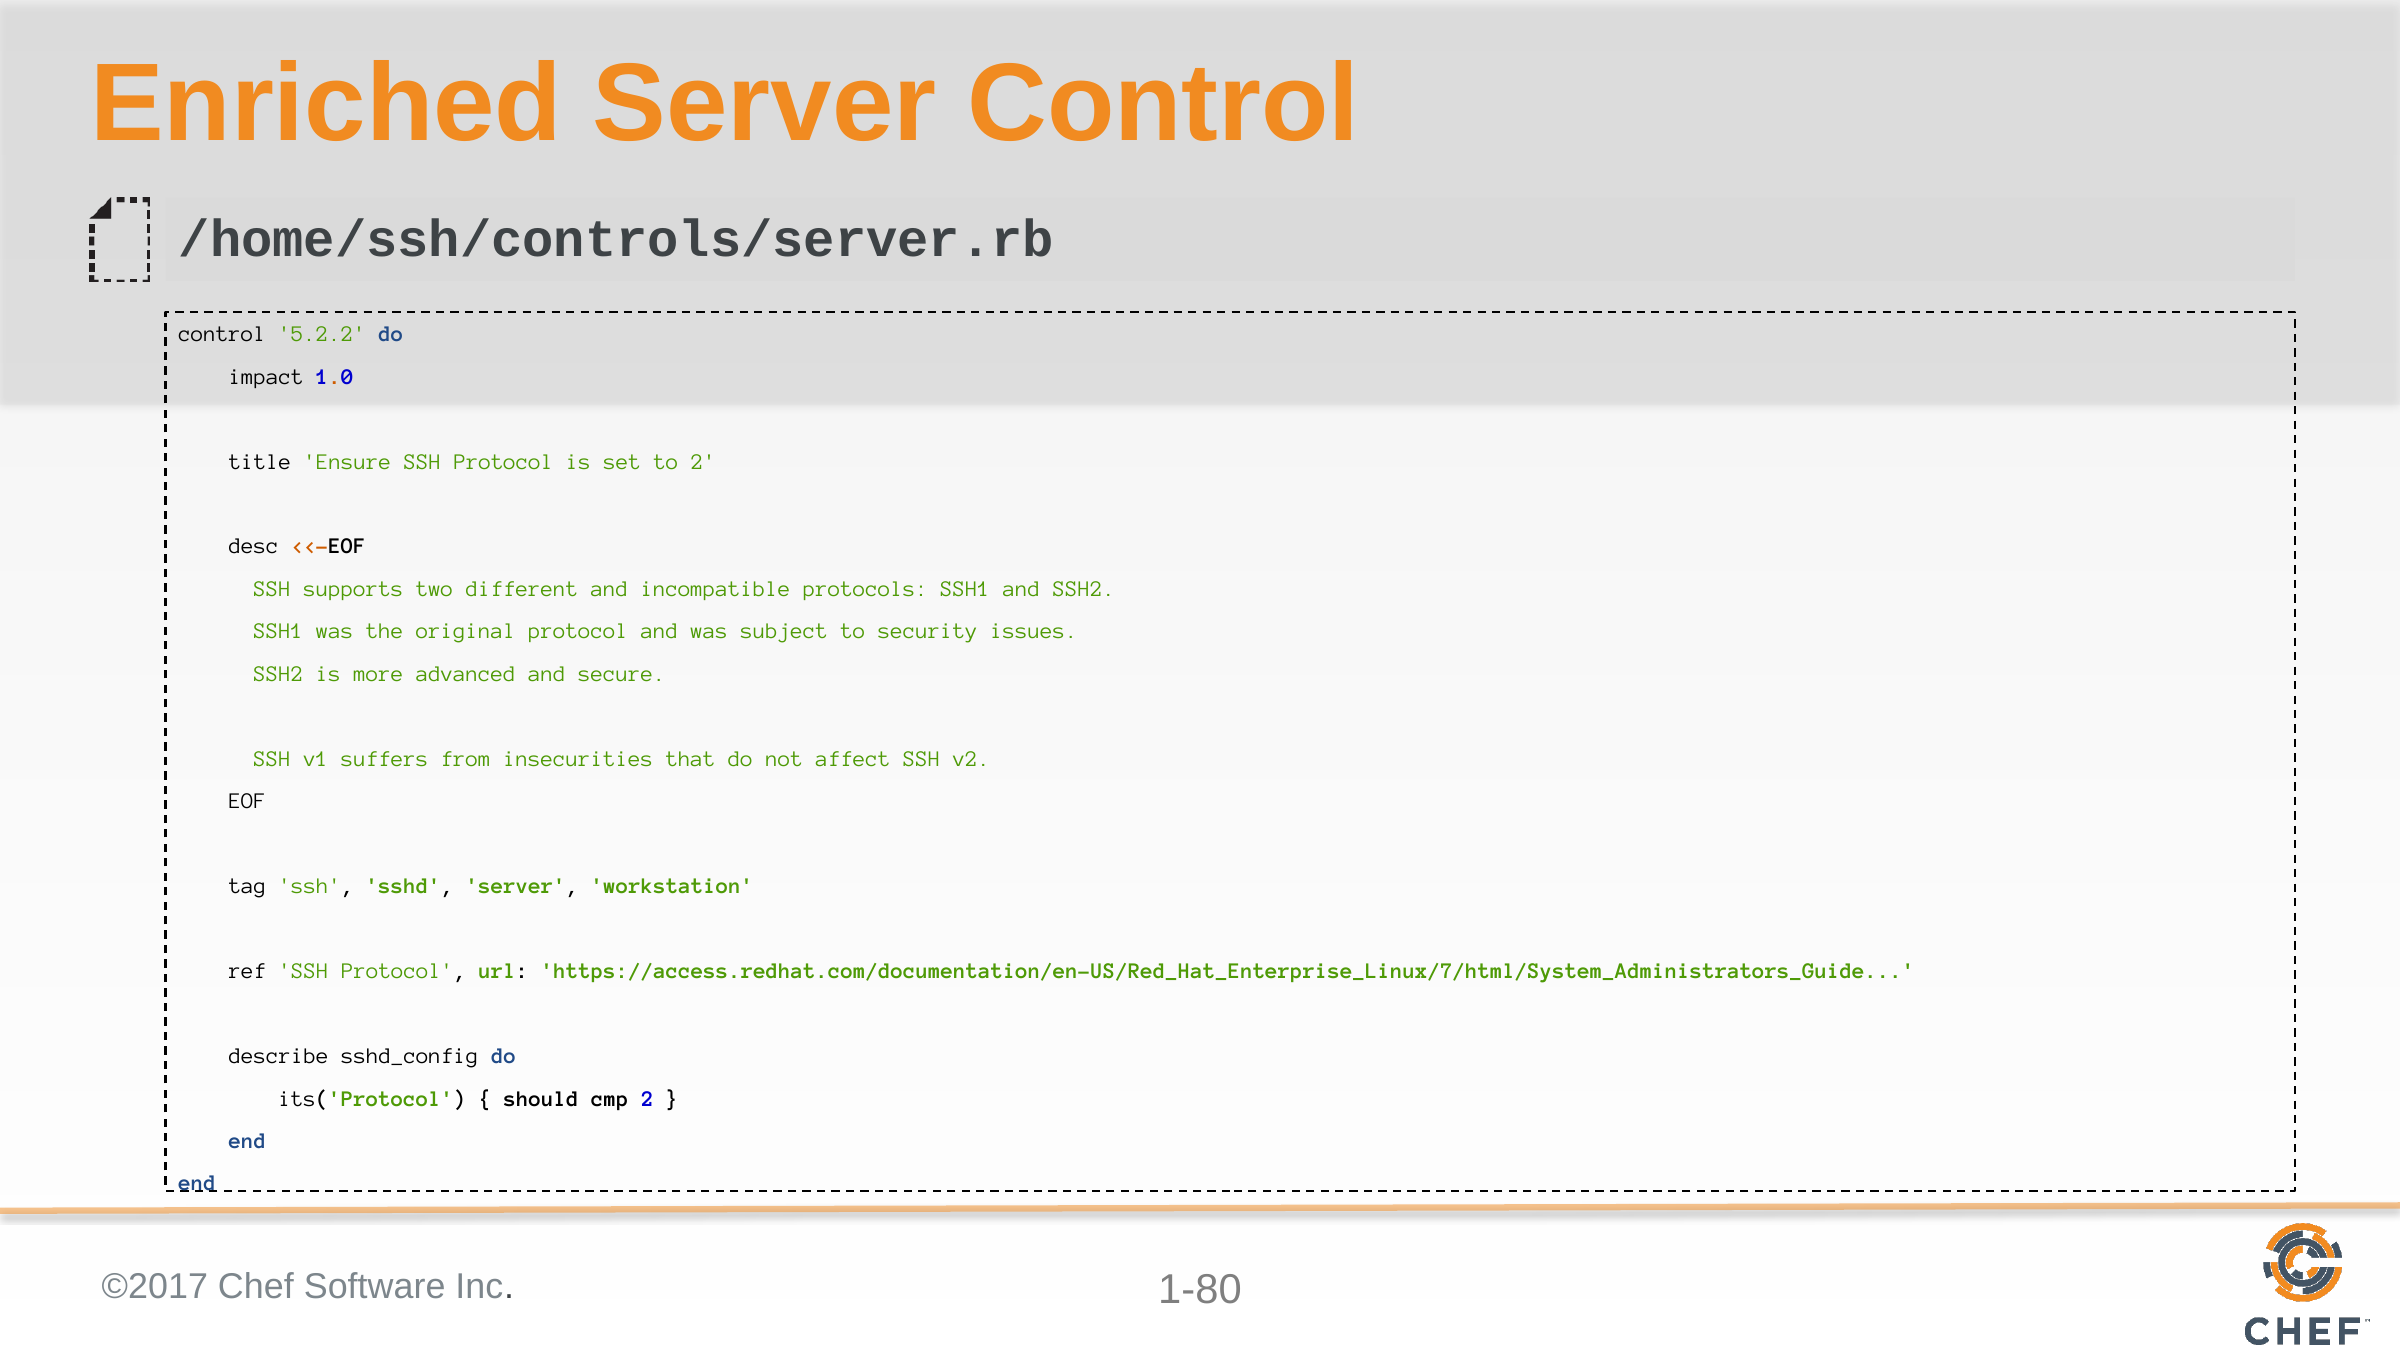

# Enriched Server Control
/home/ssh/controls/server.rb
control '5.2.2' do
    impact 1.0

    title 'Ensure SSH Protocol is set to 2'

    desc <<-EOF
      SSH supports two different and incompatible protocols: SSH1 and SSH2.
      SSH1 was the original protocol and was subject to security issues.
      SSH2 is more advanced and secure.

      SSH v1 suffers from insecurities that do not affect SSH v2.
    EOF

    tag 'ssh', 'sshd', 'server', 'workstation'

    ref 'SSH Protocol', url: 'https://access.redhat.com/documentation/en-US/Red_Hat_Enterprise_Linux/7/html/System_Administrators_Guide...'

    describe sshd_config do
        its('Protocol') { should cmp 2 }
    end
end